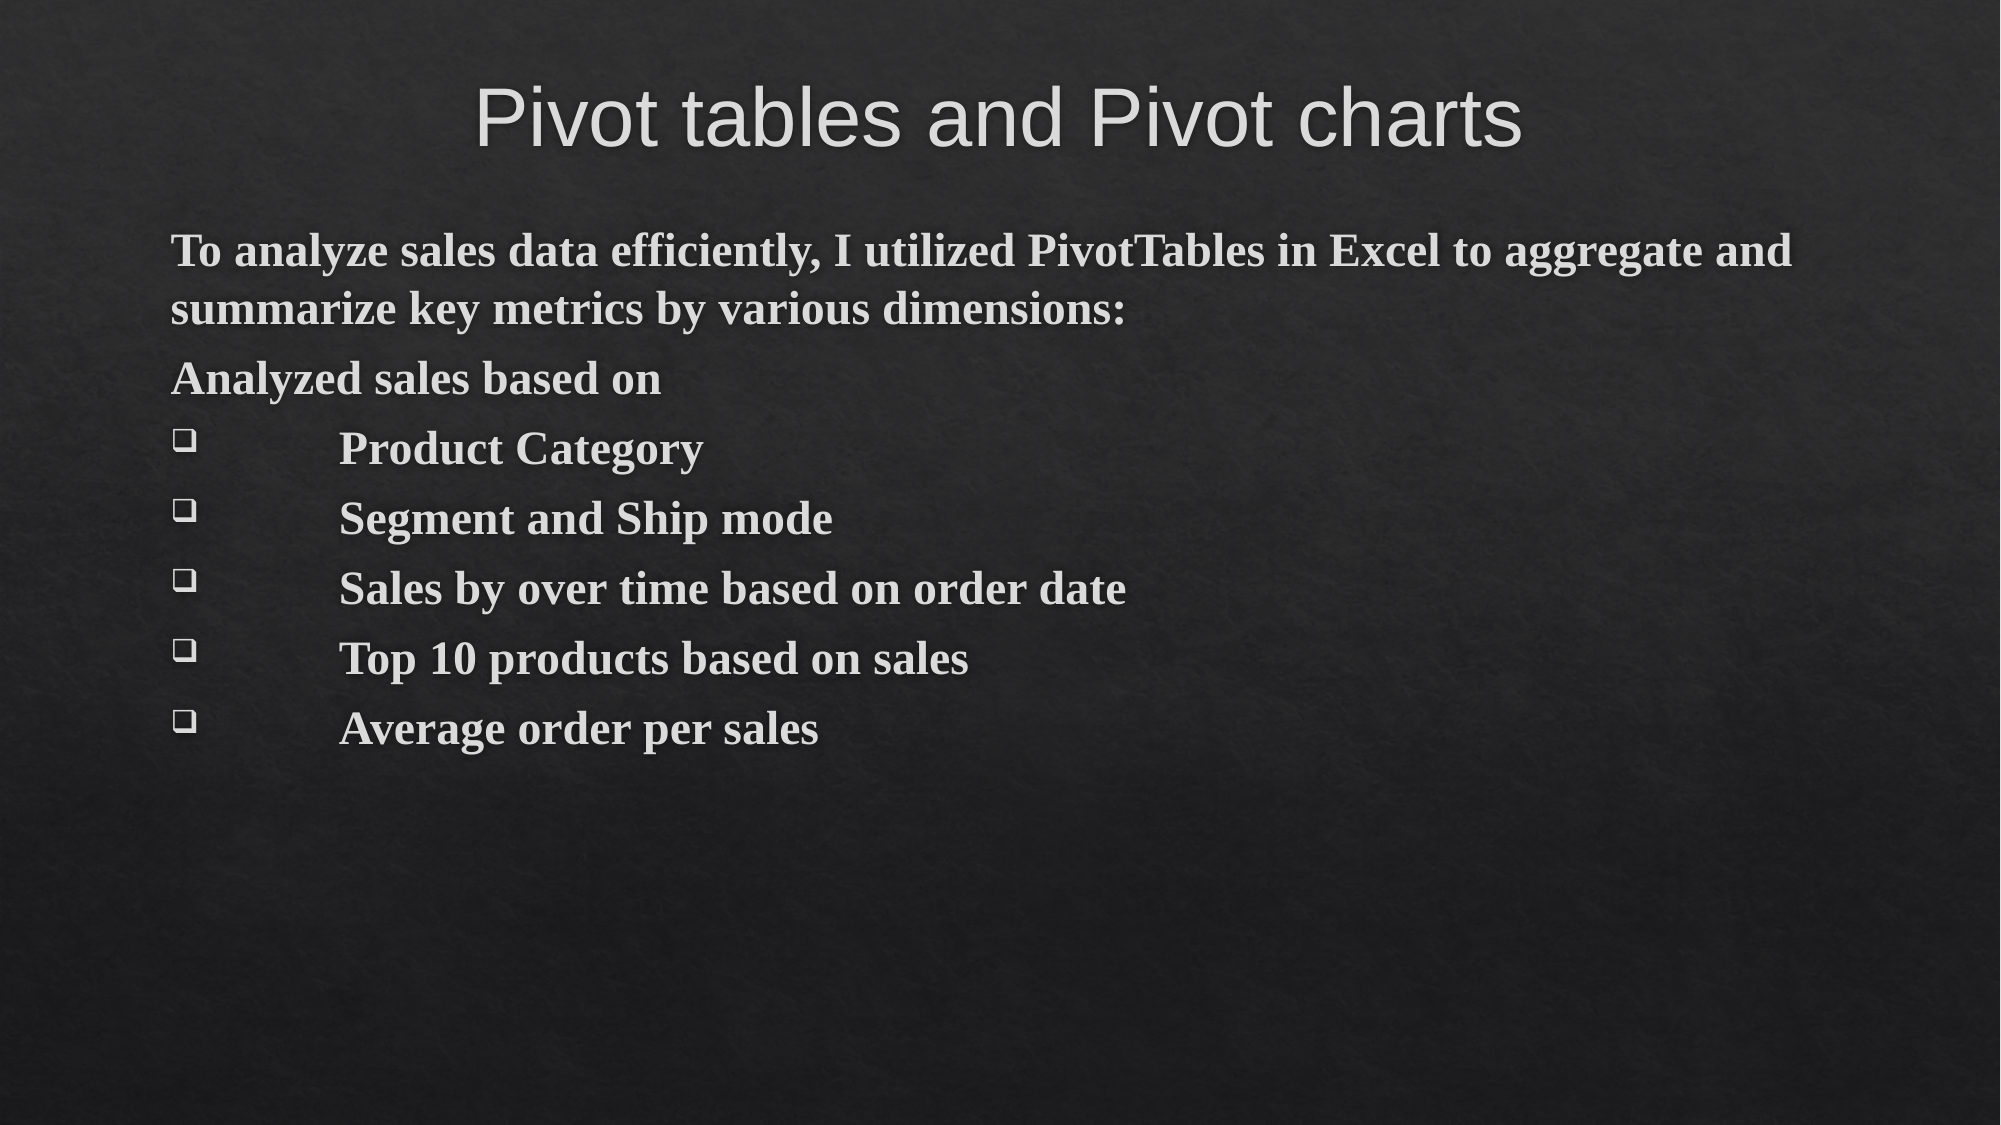

# Pivot tables and Pivot charts
To analyze sales data efficiently, I utilized PivotTables in Excel to aggregate and summarize key metrics by various dimensions:
Analyzed sales based on
          Product Category
          Segment and Ship mode
          Sales by over time based on order date
          Top 10 products based on sales
          Average order per sales